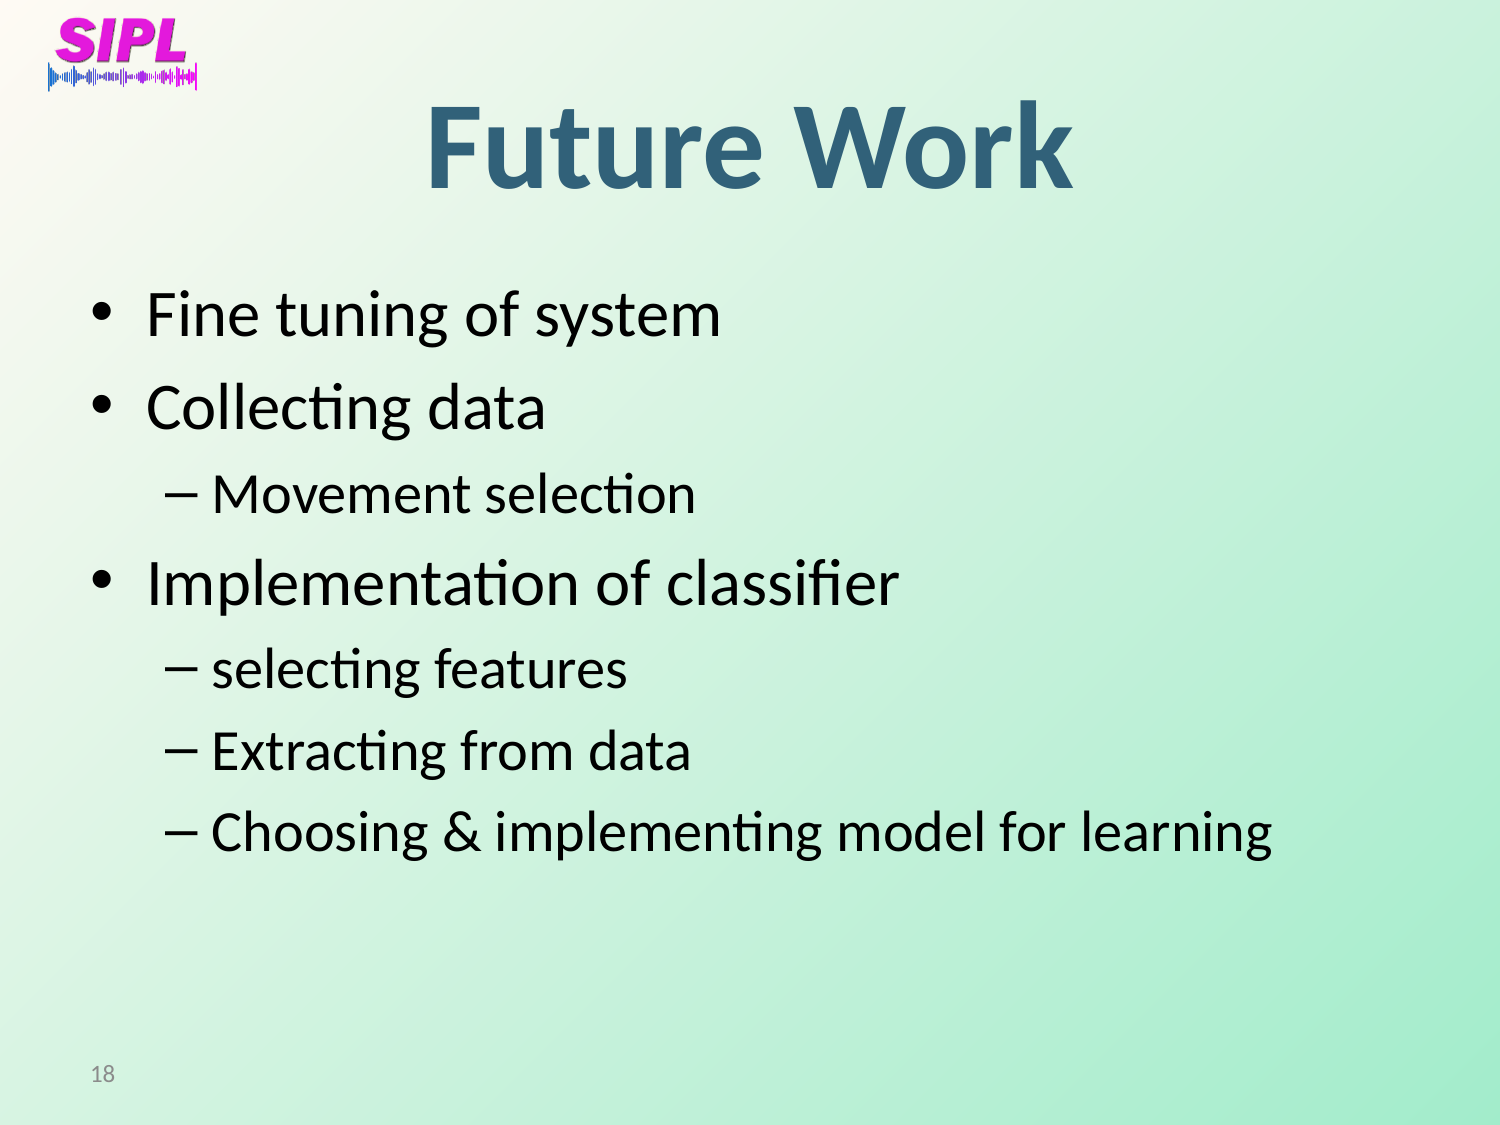

# Future Work
Fine tuning of system
Collecting data
Movement selection
Implementation of classifier
selecting features
Extracting from data
Choosing & implementing model for learning

18